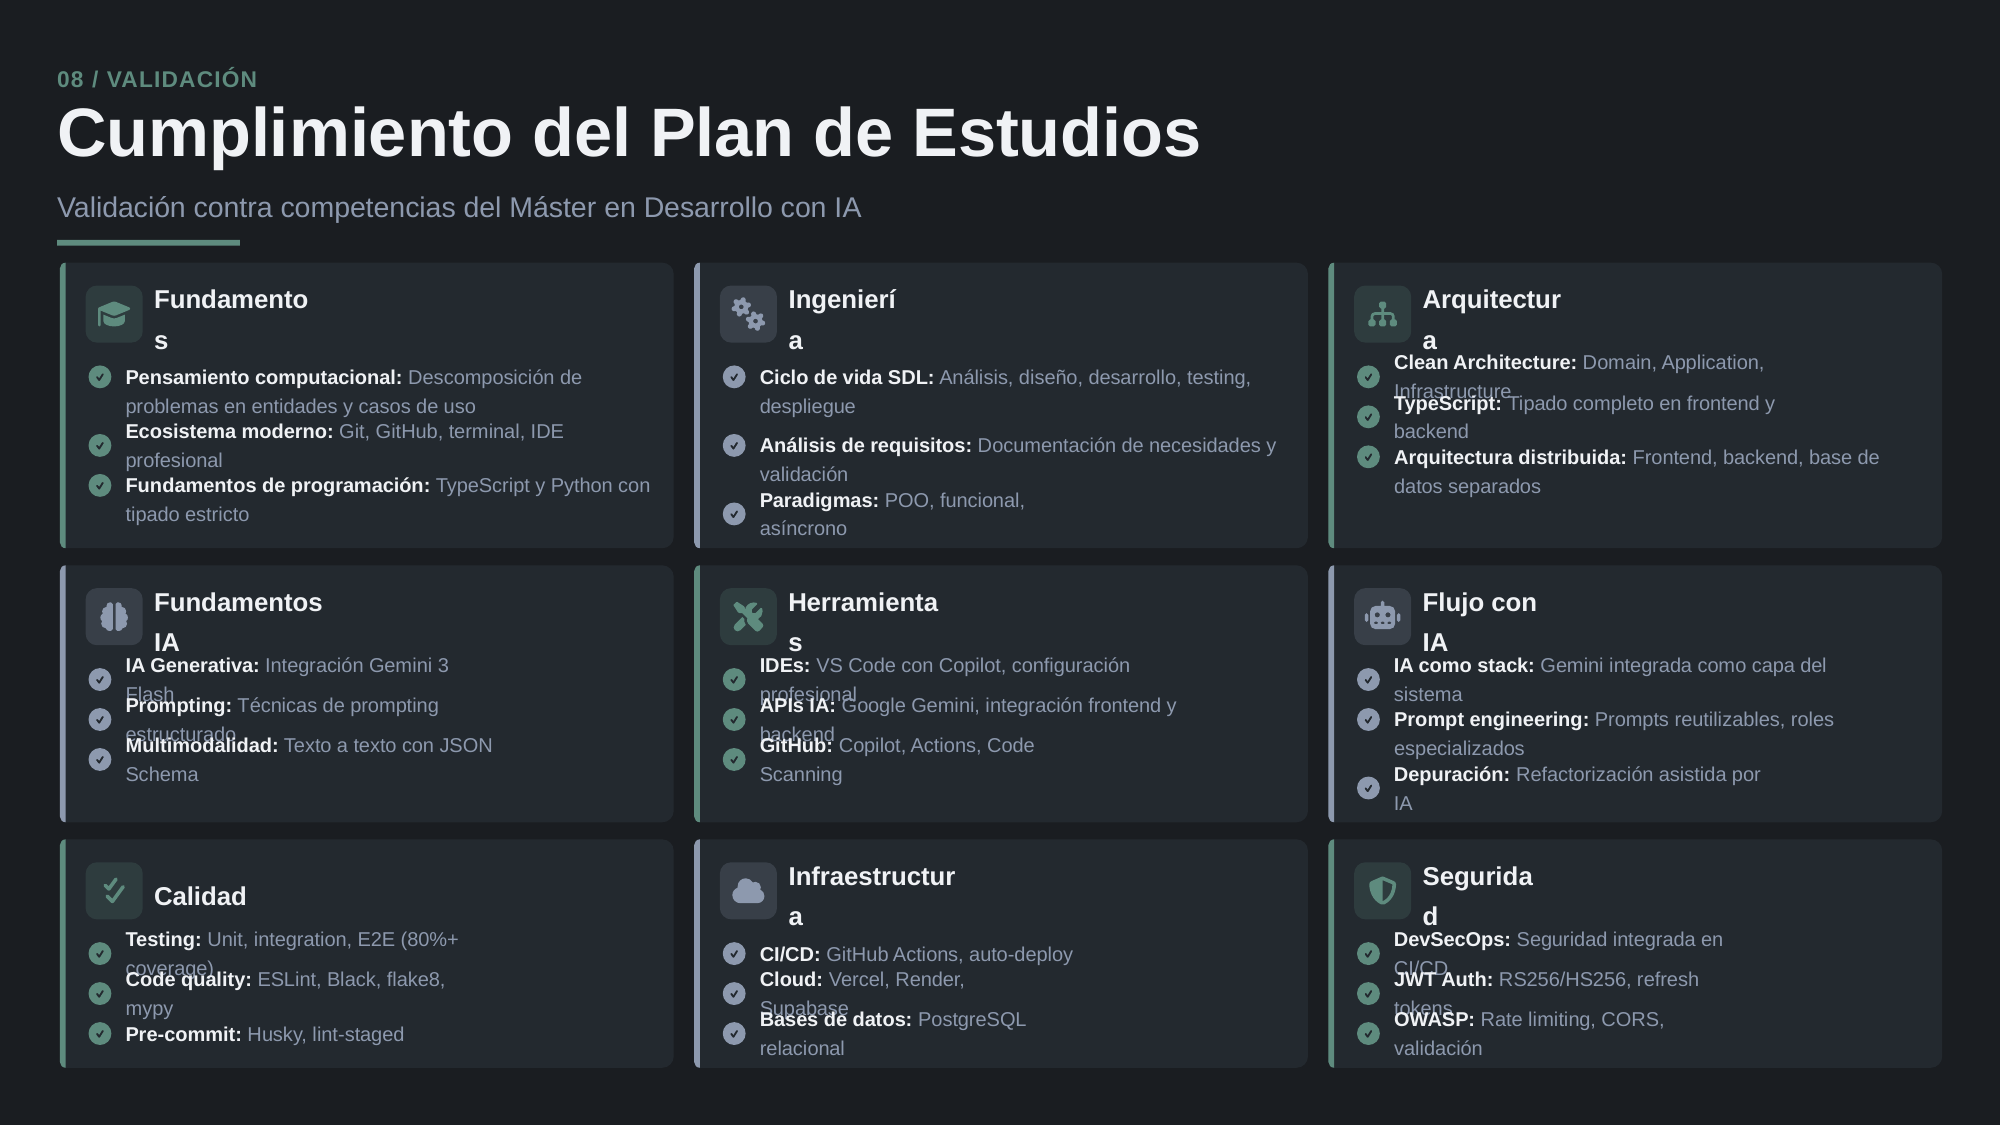

08 / VALIDACIÓN
Cumplimiento del Plan de Estudios
Validación contra competencias del Máster en Desarrollo con IA

Fundamentos
Ingeniería
Arquitectura

Pensamiento computacional: Descomposición de problemas en entidades y casos de uso
Ciclo de vida SDL: Análisis, diseño, desarrollo, testing, despliegue
Clean Architecture: Domain, Application, Infrastructure

TypeScript: Tipado completo en frontend y backend

Ecosistema moderno: Git, GitHub, terminal, IDE profesional
Análisis de requisitos: Documentación de necesidades y validación

Arquitectura distribuida: Frontend, backend, base de datos separados

Fundamentos de programación: TypeScript y Python con tipado estricto

Paradigmas: POO, funcional, asíncrono

Fundamentos IA
Herramientas
Flujo con IA

IA Generativa: Integración Gemini 3 Flash
IDEs: VS Code con Copilot, configuración profesional
IA como stack: Gemini integrada como capa del sistema

Prompting: Técnicas de prompting estructurado
APIs IA: Google Gemini, integración frontend y backend
Prompt engineering: Prompts reutilizables, roles especializados

Multimodalidad: Texto a texto con JSON Schema
GitHub: Copilot, Actions, Code Scanning

Depuración: Refactorización asistida por IA

Calidad
Infraestructura
Seguridad

Testing: Unit, integration, E2E (80%+ coverage)
CI/CD: GitHub Actions, auto-deploy
DevSecOps: Seguridad integrada en CI/CD

Code quality: ESLint, Black, flake8, mypy
Cloud: Vercel, Render, Supabase
JWT Auth: RS256/HS256, refresh tokens

Pre-commit: Husky, lint-staged
Bases de datos: PostgreSQL relacional
OWASP: Rate limiting, CORS, validación